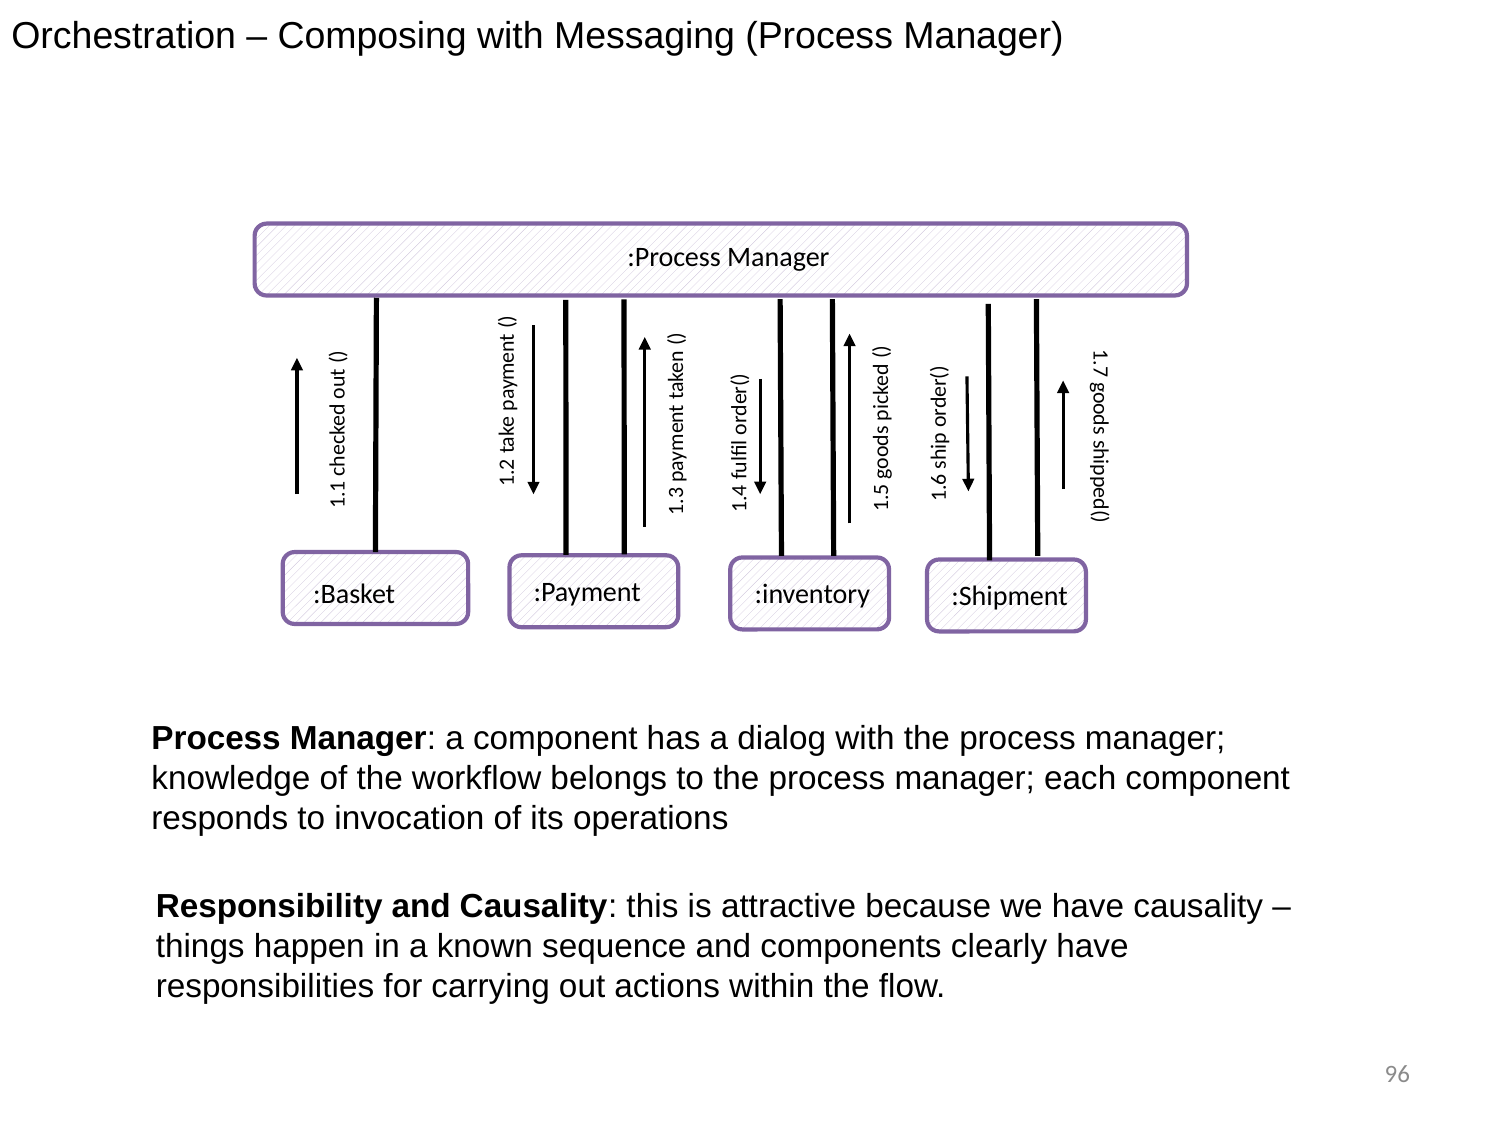

Orchestration – Composing with Messaging (Process Manager)

:Process Manager
1.2 take payment ()
1.5 goods picked ()
1.3 payment taken ()
1.1 checked out ()
1.6 ship order()
1.4 fulfil order()
1.7 goods shipped()

:Payment
:Basket
:inventory
:Shipment
Process Manager: a component has a dialog with the process manager; knowledge of the workflow belongs to the process manager; each component responds to invocation of its operations
Responsibility and Causality: this is attractive because we have causality – things happen in a known sequence and components clearly have responsibilities for carrying out actions within the flow.
96